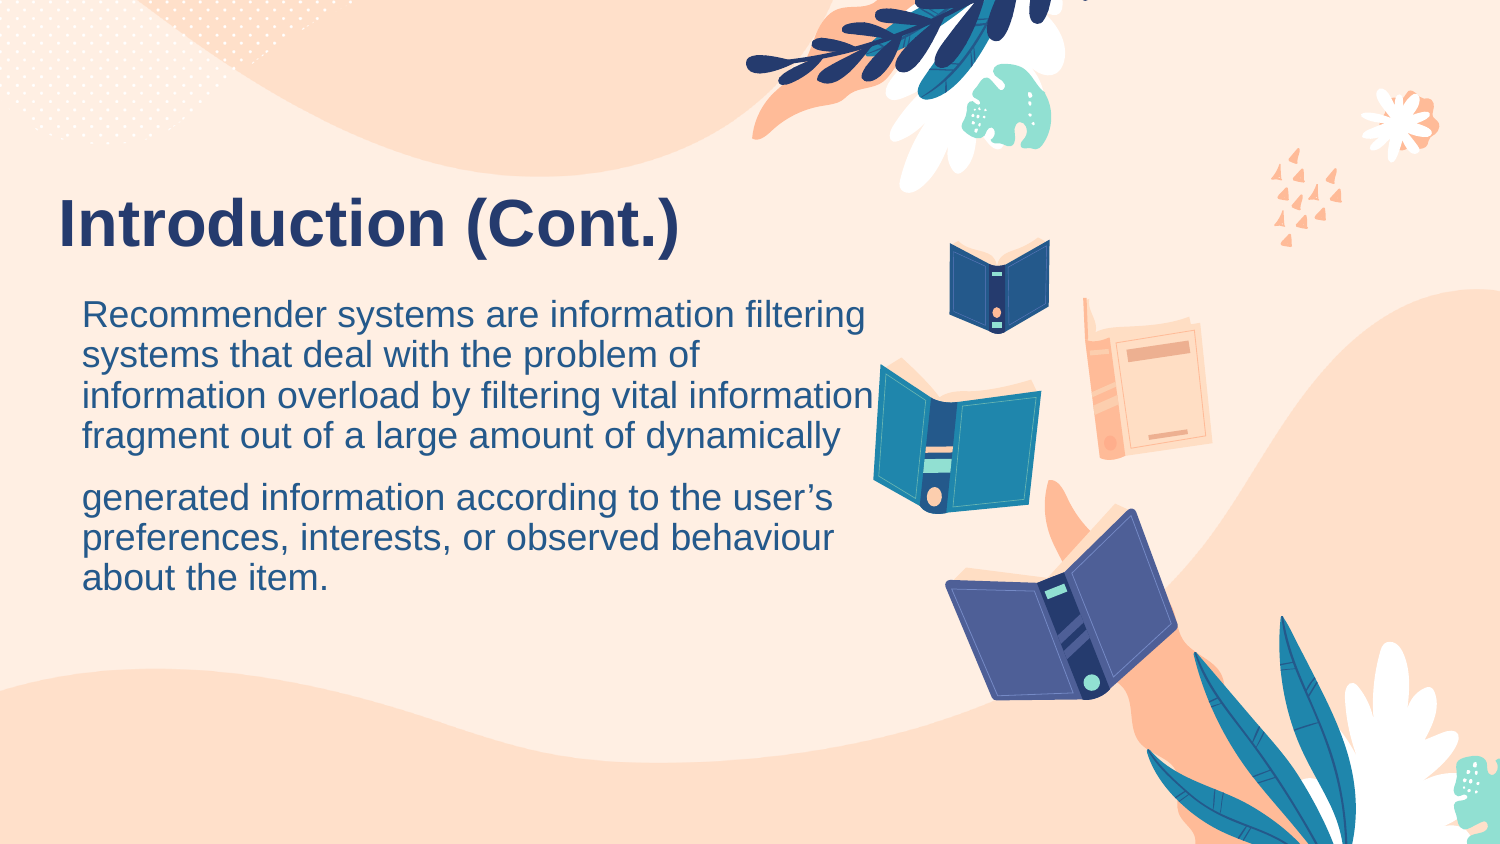

# Introduction (Cont.)
Recommender systems are information filtering systems that deal with the problem of information overload by filtering vital information fragment out of a large amount of dynamically
generated information according to the user’s preferences, interests, or observed behaviour about the item.